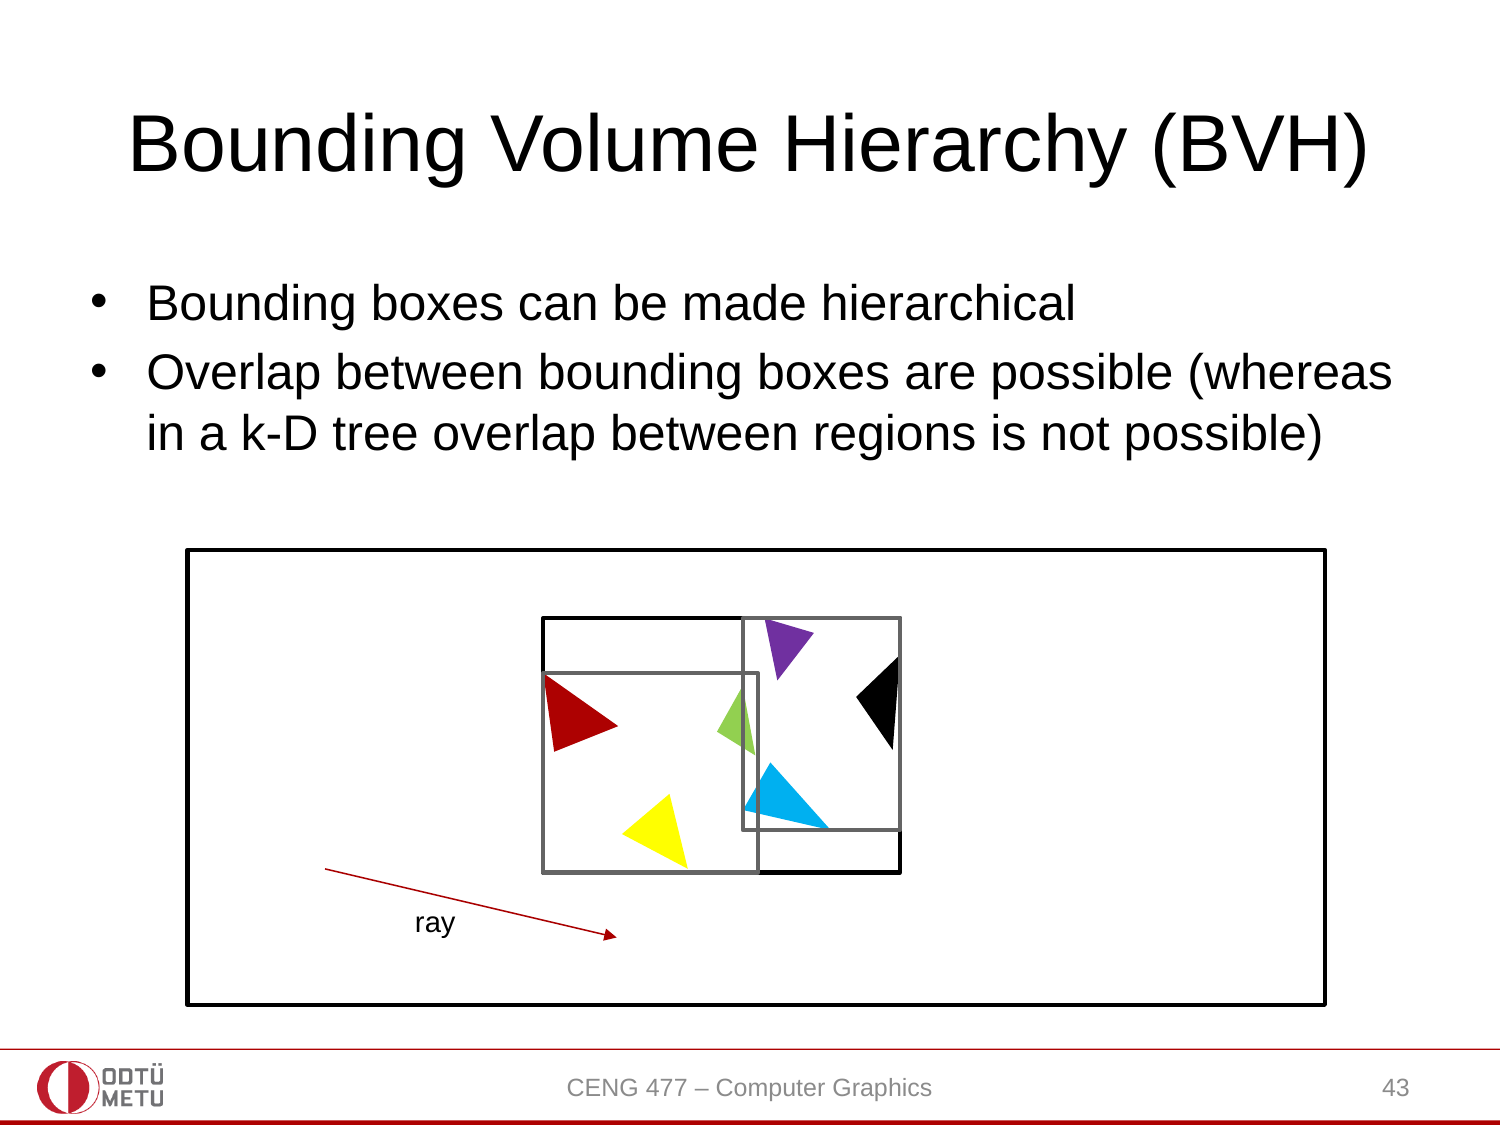

# Bounding Volume Hierarchy (BVH)
Bounding boxes can be made hierarchical
Overlap between bounding boxes are possible (whereas in a k-D tree overlap between regions is not possible)

ray
CENG 477 – Computer Graphics
43